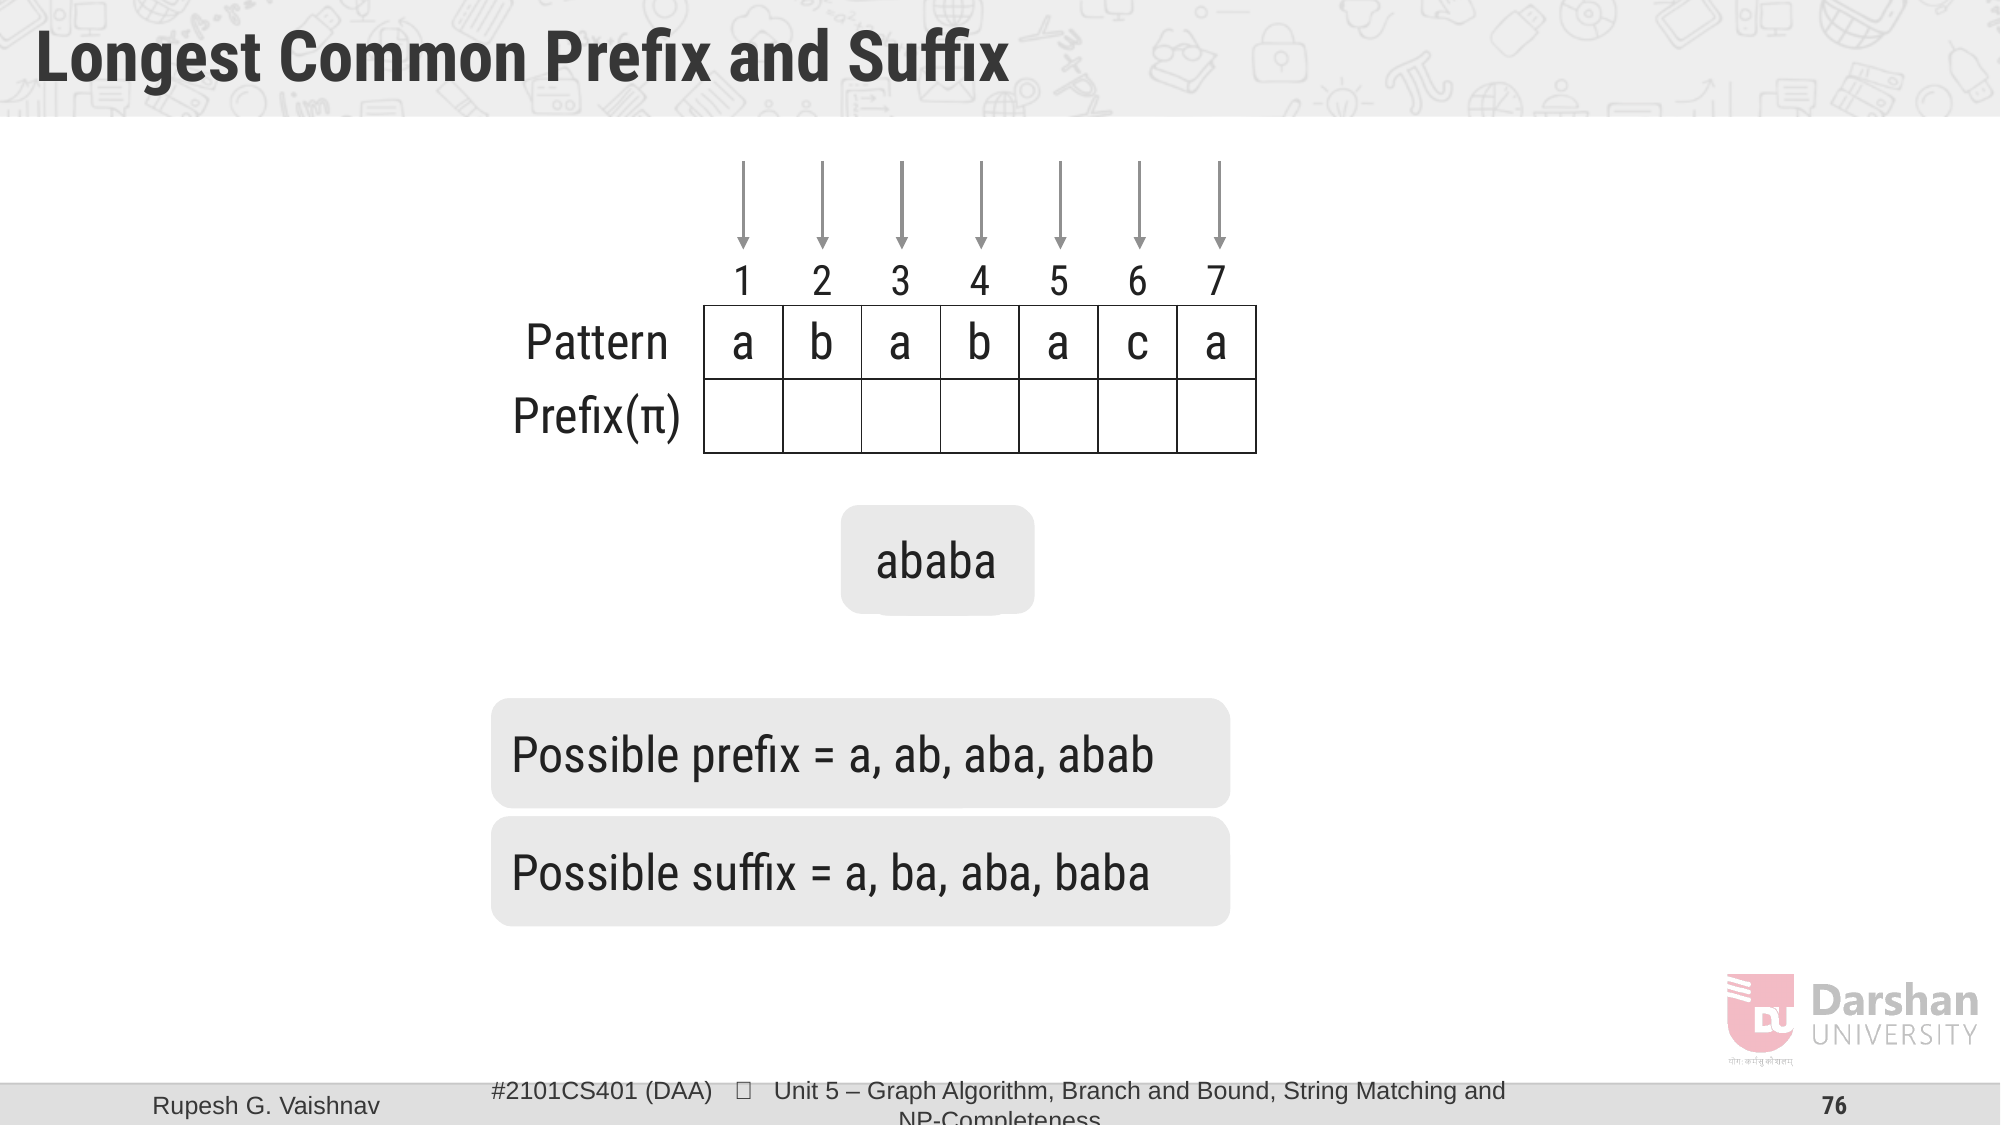

# Longest Common Prefix and Suffix
|  | 1 | 2 | 3 | 4 | 5 | 6 | 7 |
| --- | --- | --- | --- | --- | --- | --- | --- |
| Pattern | a | b | a | b | a | c | a |
| Prefix(π) | 0 | 0 | 1 | 2 | 3 | 0 | 1 |

ababa
abab
aba
ab
a
We have no possible prefixes
Possible prefix = a
Possible prefix = a, ab, aba, abab
Possible prefix = a, ab
Possible prefix = a, ab, aba
We have no possible suffixes
Possible suffix = b
Possible suffix = a, ba, aba, baba
Possible suffix = a, ba
Possible suffix = b, ab, bab